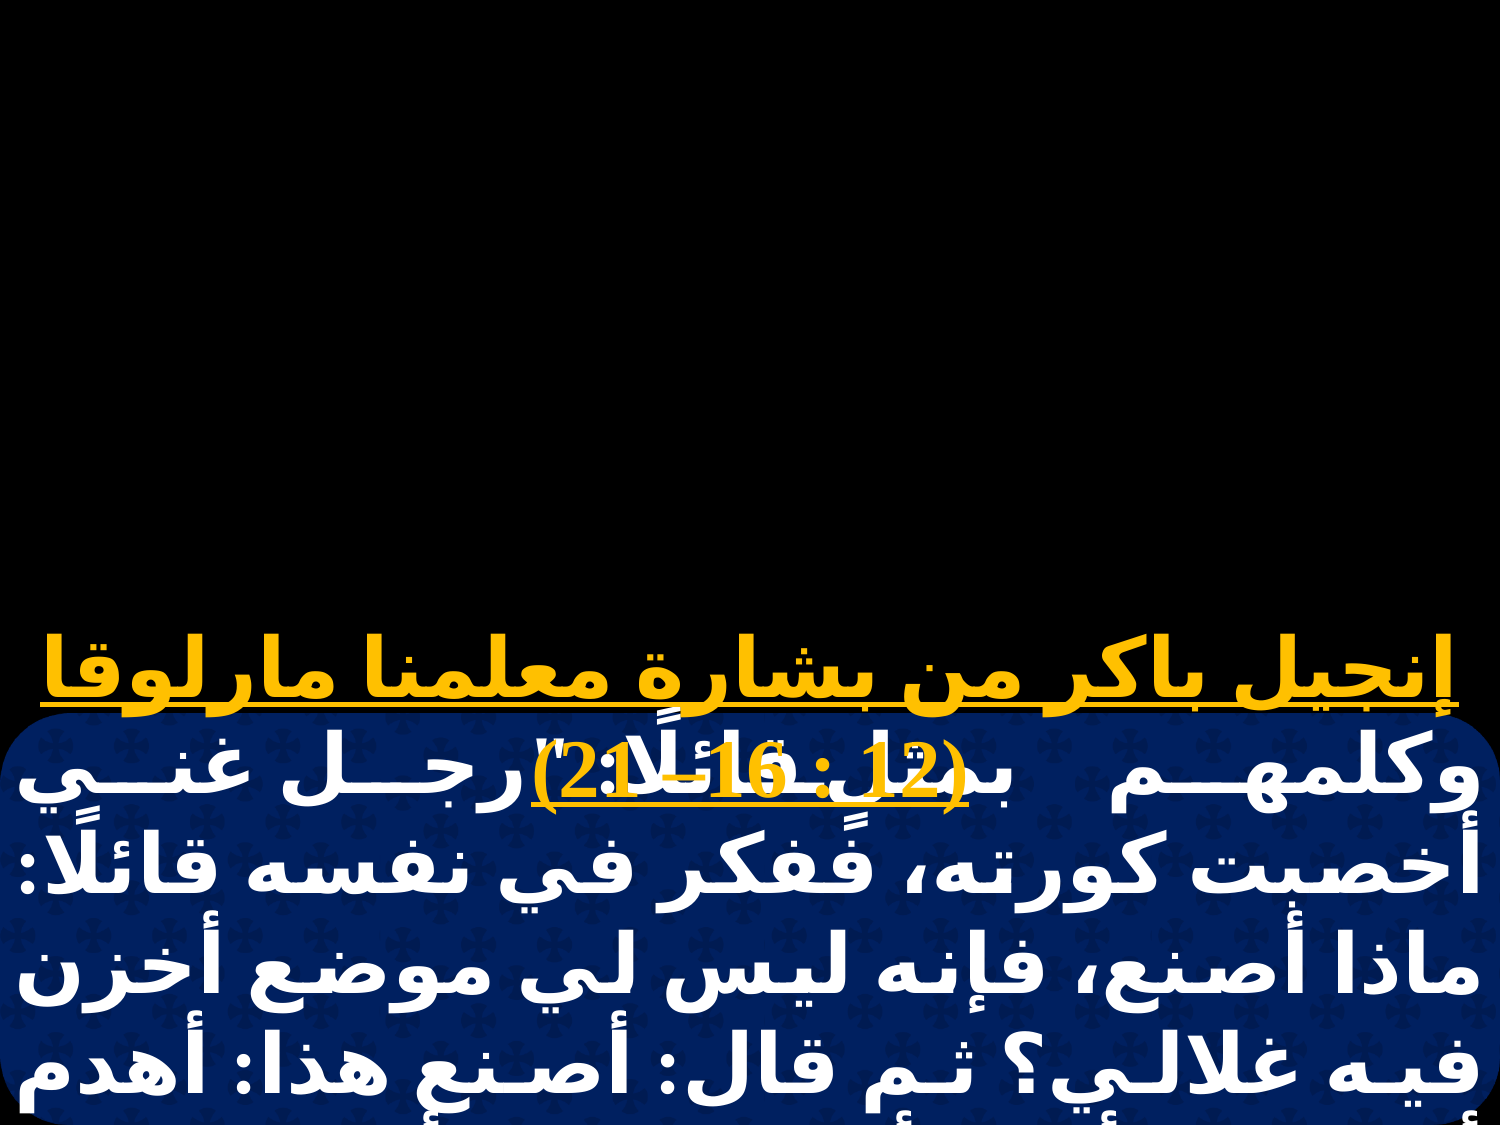

إنجيل باكر من بشارة معلمنا مارلوقا (12 : 16– 21)
وكلمهم بمثلٍ قائلًا: "رجل غني أخصبت كورته، ففكر في نفسه قائلًا: ماذا أصنع، فإنه ليس لي موضع أخزن فيه غلالي؟ ثم قال: أصنع هذا: أهدم أهرائي وأبني أكبر منها، وأخزن هناك جميع أرزاقي وخيراتي، وأقول